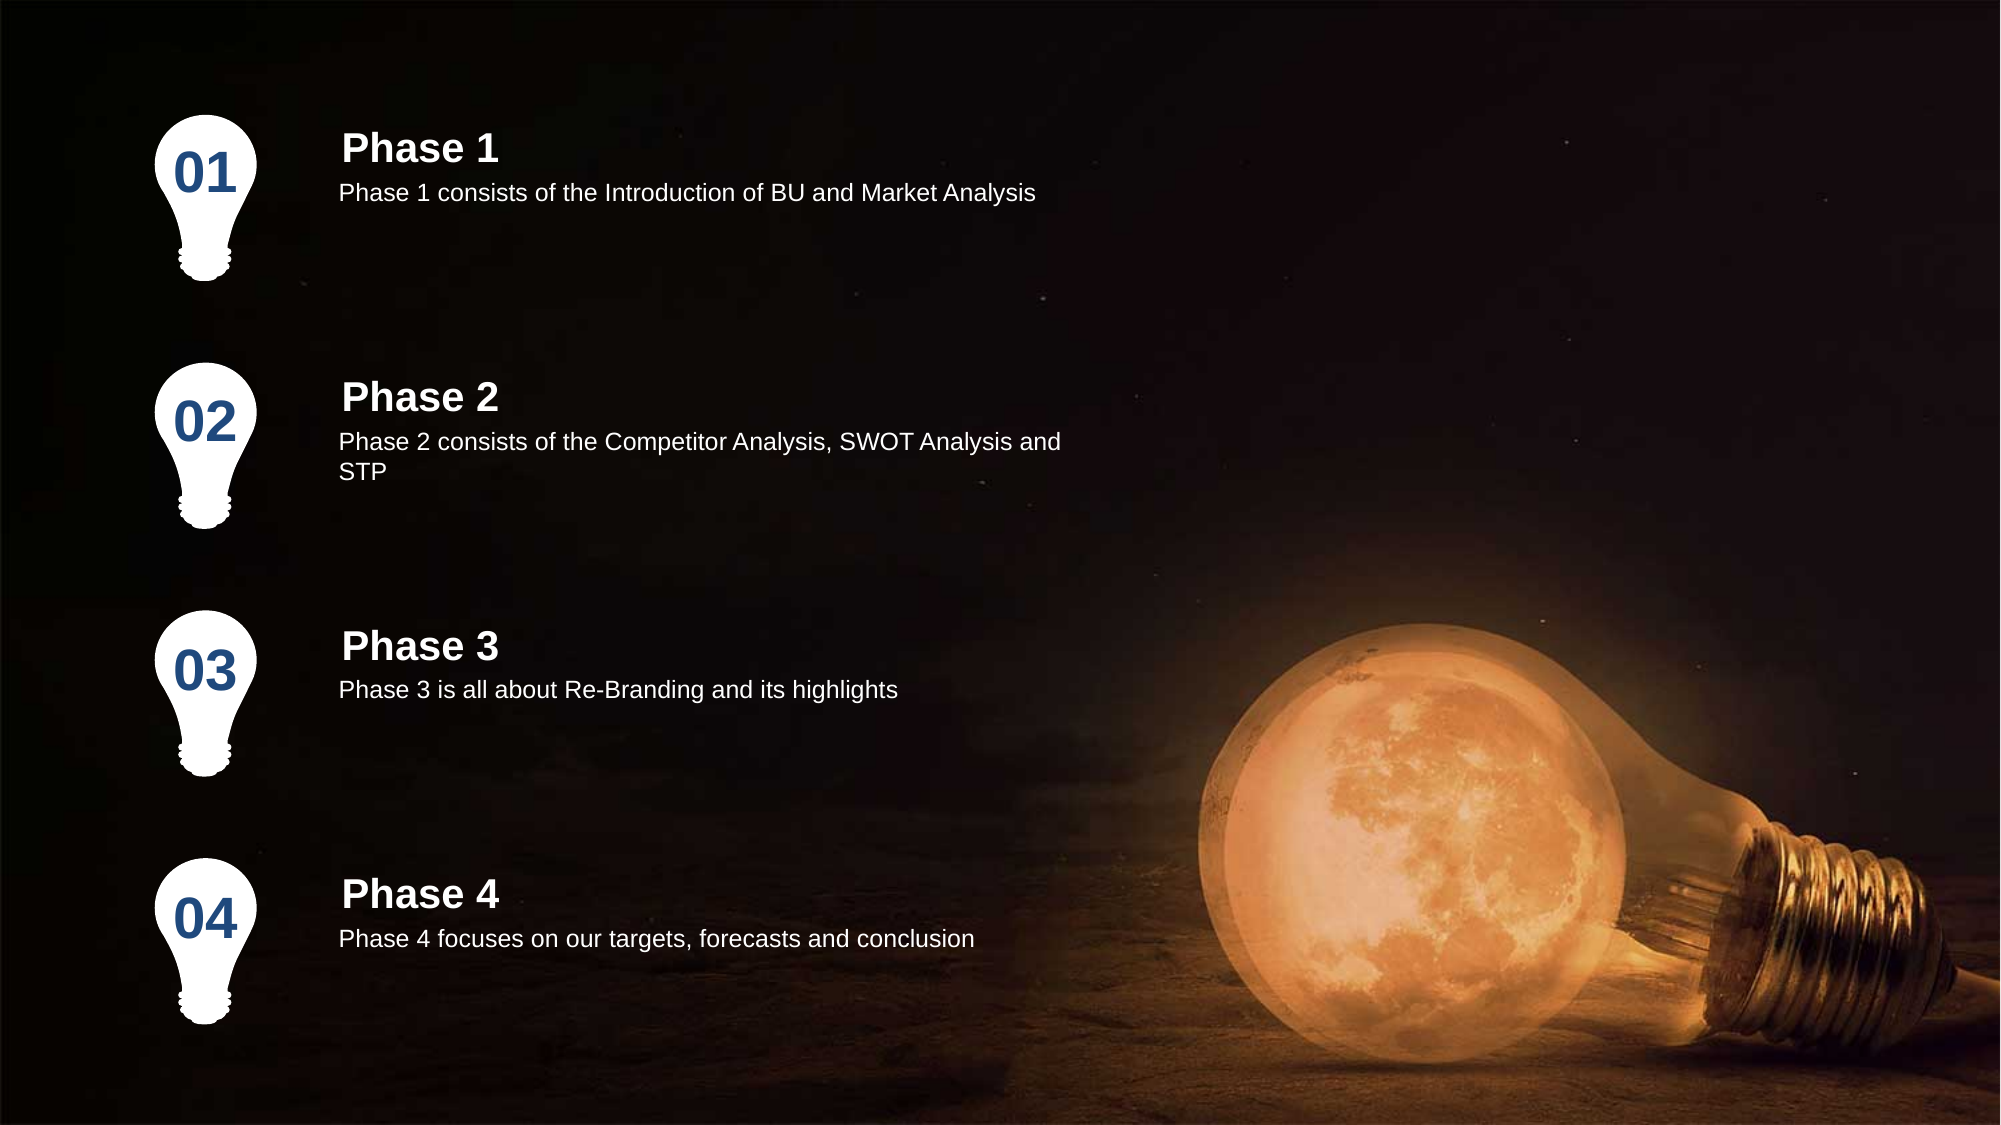

Phase 1
Phase 1 consists of the Introduction of BU and Market Analysis
01
Phase 2
Phase 2 consists of the Competitor Analysis, SWOT Analysis and STP
02
Phase 3
Phase 3 is all about Re-Branding and its highlights
03
Phase 4
Phase 4 focuses on our targets, forecasts and conclusion
04